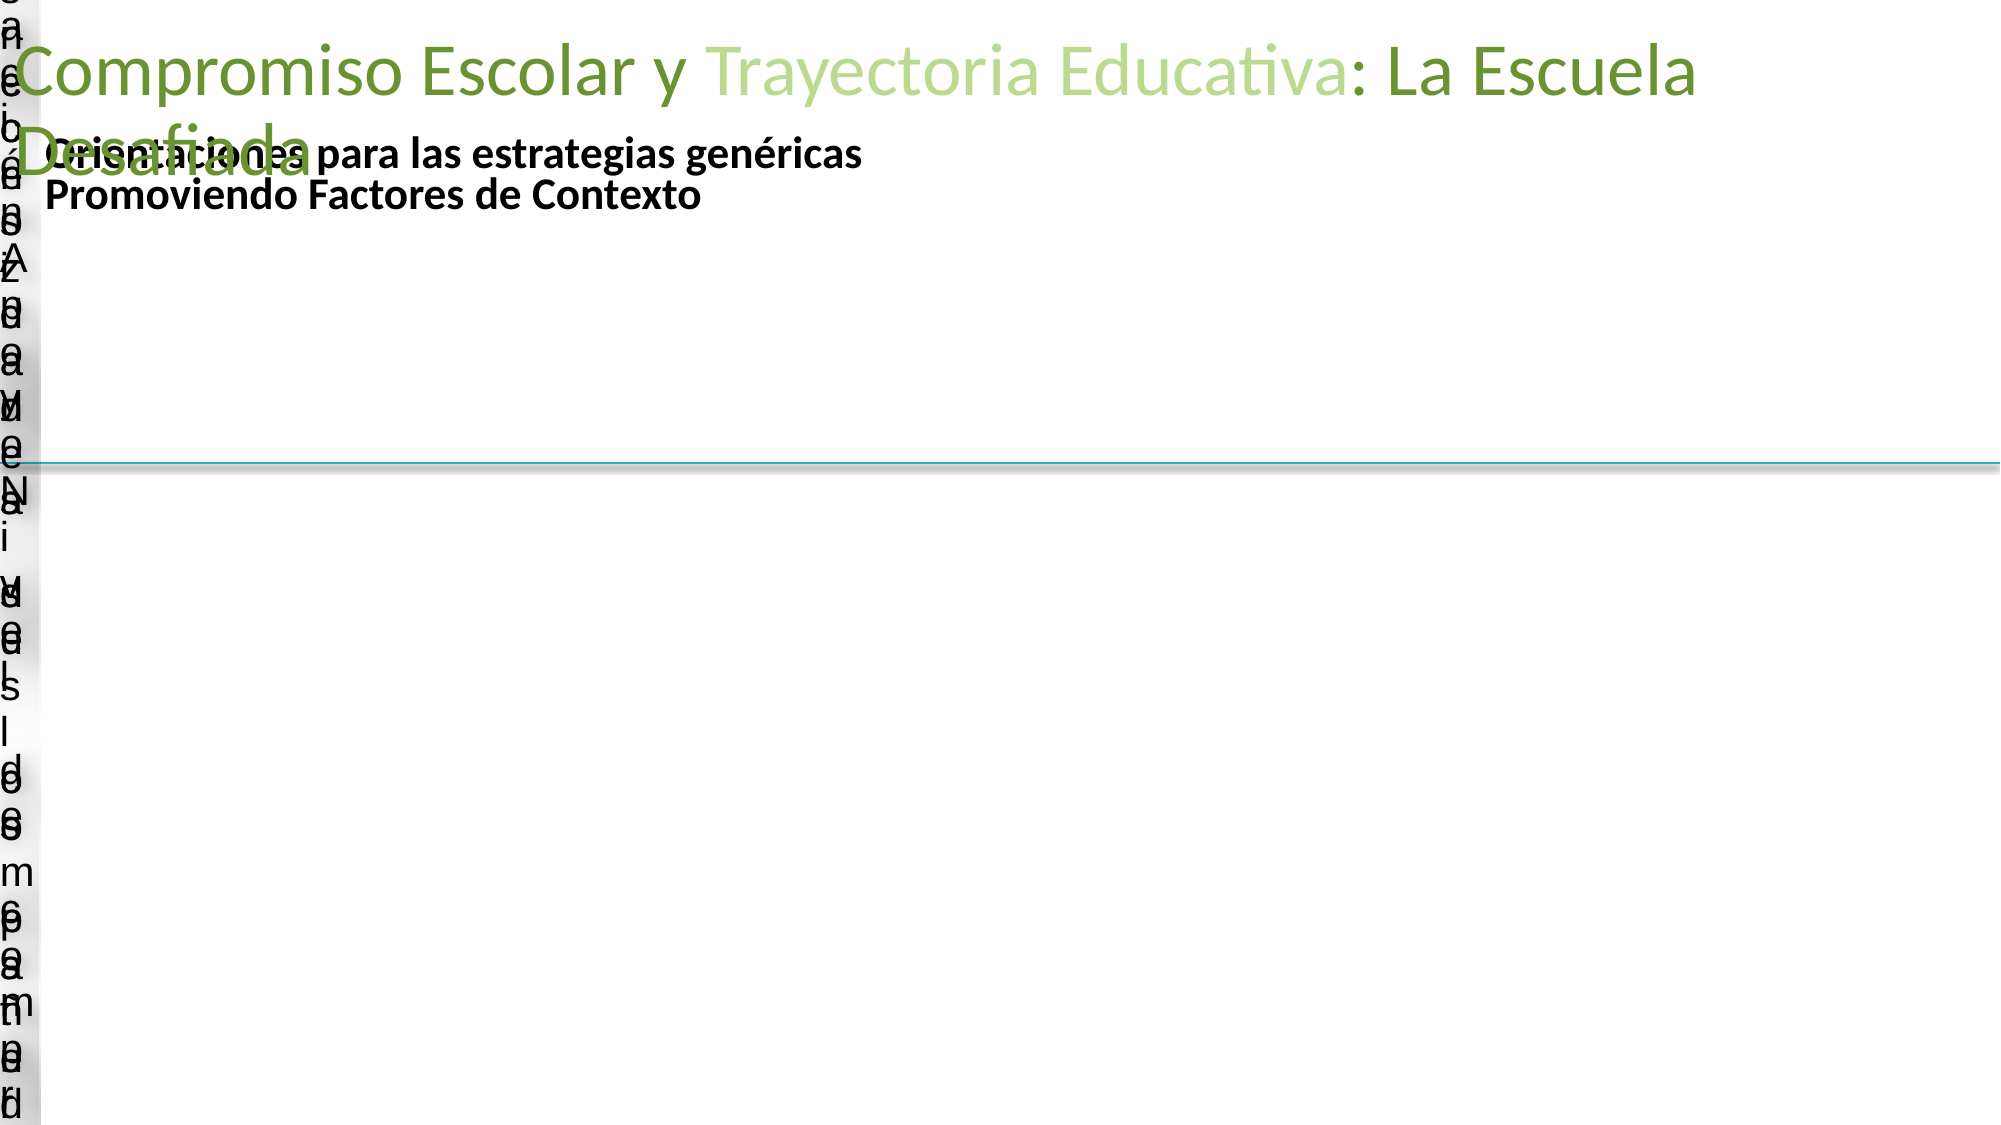

Orientaciones para las estrategias genéricas
Promoviendo Factores de Contexto
Compromiso Escolar y Trayectoria Educativa: La Escuela Desafiada